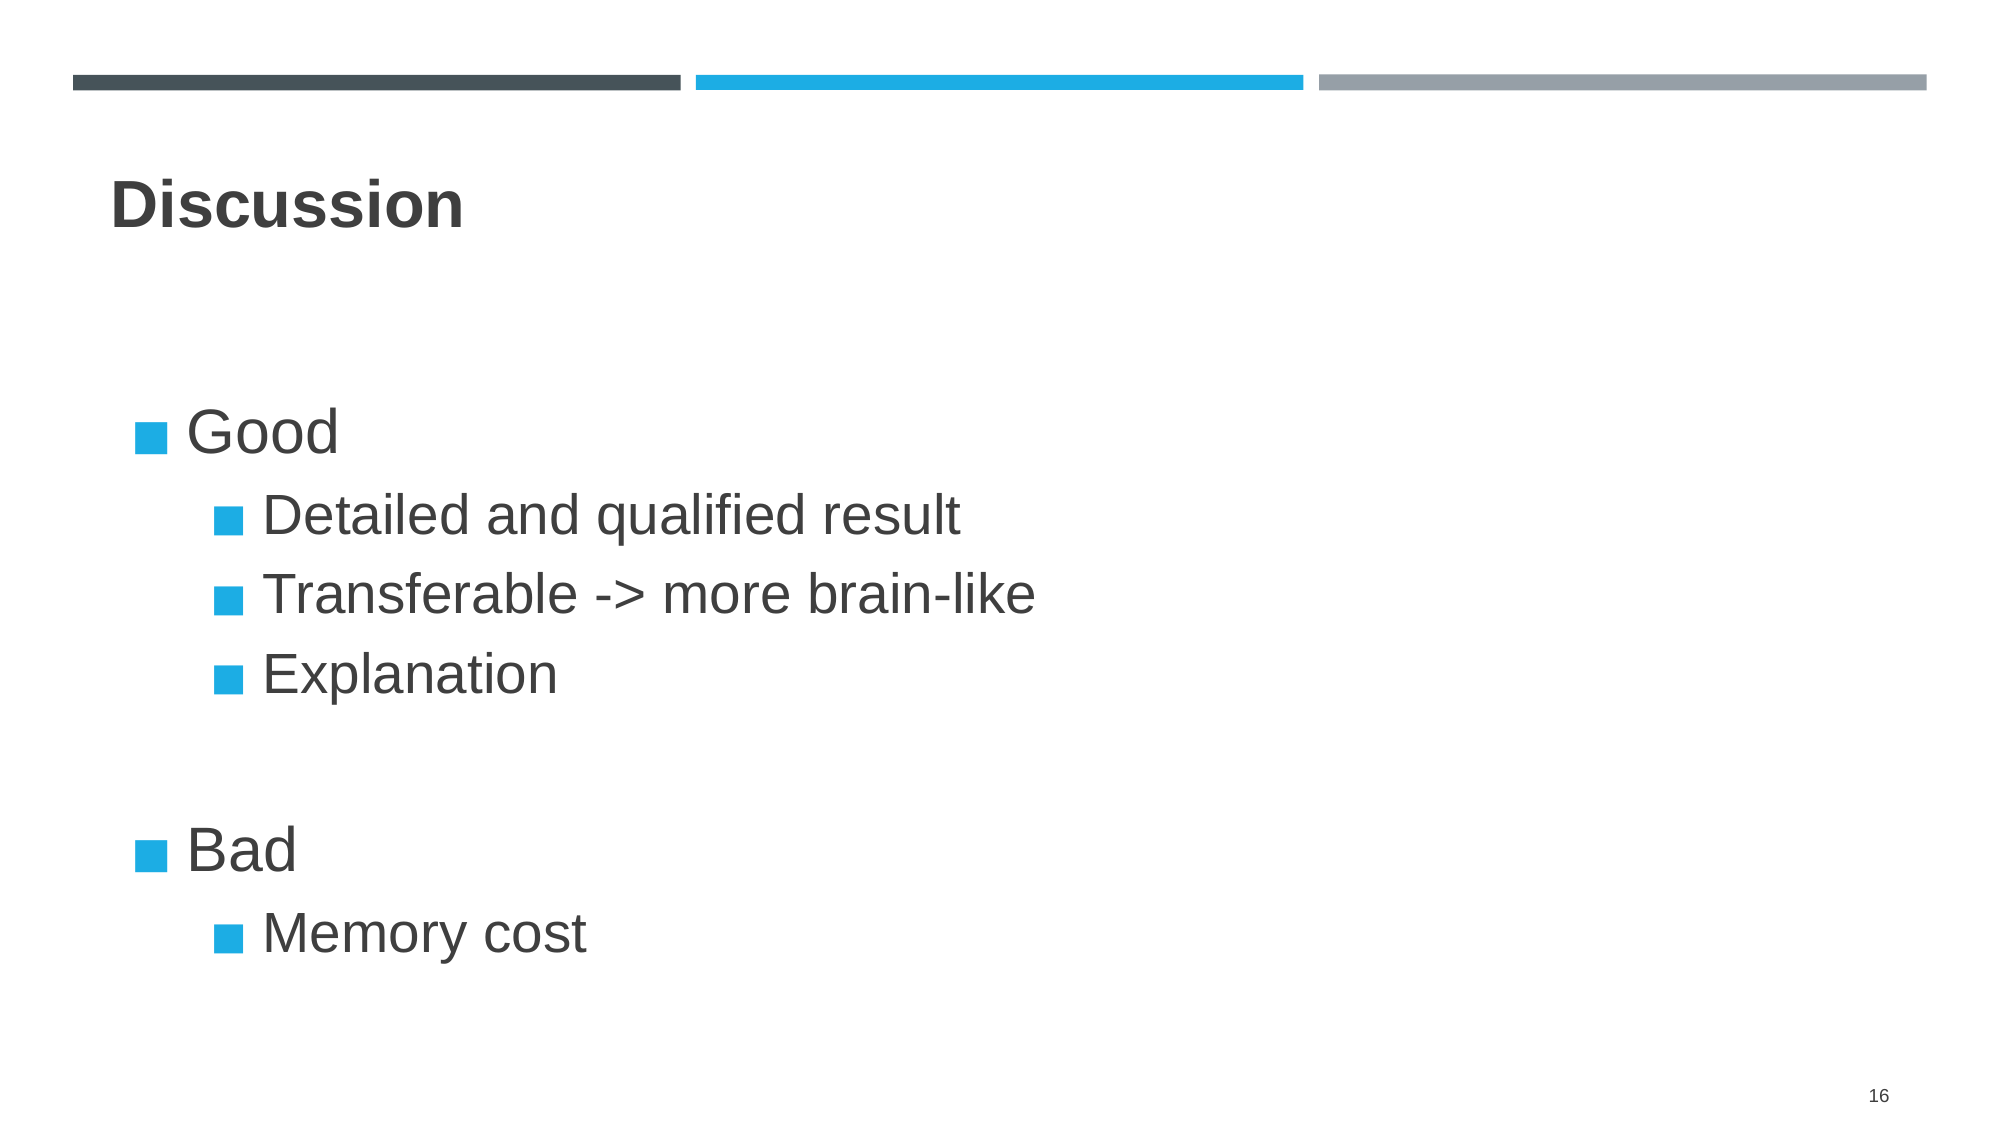

# Discussion
Good
Detailed and qualified result
Transferable -> more brain-like
Explanation

Bad
Memory cost

16